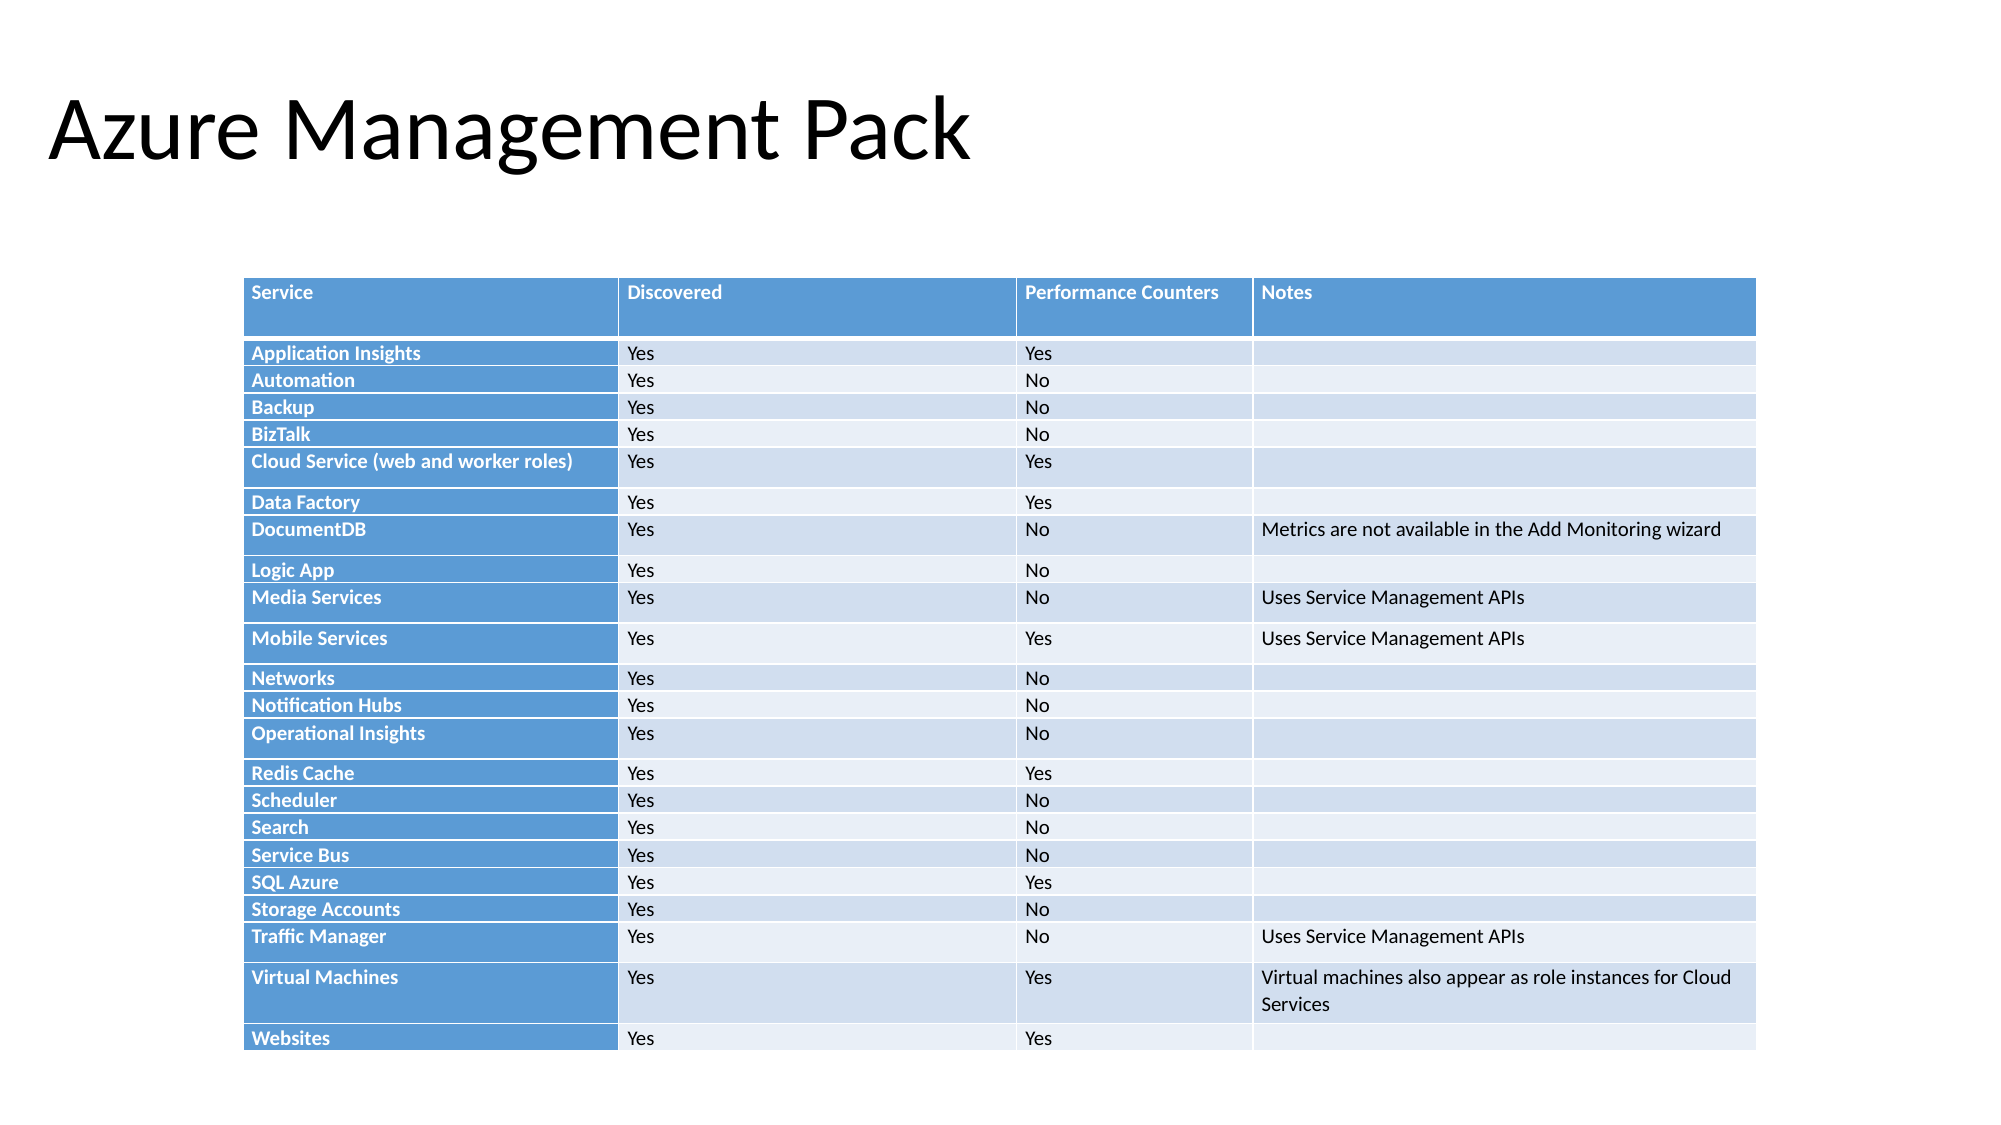

# Azure Management Pack
| Service | Discovered | Performance Counters | Notes |
| --- | --- | --- | --- |
| Application Insights | Yes | Yes |  |
| Automation | Yes | No |  |
| Backup | Yes | No |  |
| BizTalk | Yes | No |  |
| Cloud Service (web and worker roles) | Yes | Yes |  |
| Data Factory | Yes | Yes |  |
| DocumentDB | Yes | No | Metrics are not available in the Add Monitoring wizard |
| Logic App | Yes | No |  |
| Media Services | Yes | No | Uses Service Management APIs |
| Mobile Services | Yes | Yes | Uses Service Management APIs |
| Networks | Yes | No |  |
| Notification Hubs | Yes | No |  |
| Operational Insights | Yes | No |  |
| Redis Cache | Yes | Yes |  |
| Scheduler | Yes | No |  |
| Search | Yes | No |  |
| Service Bus | Yes | No |  |
| SQL Azure | Yes | Yes |  |
| Storage Accounts | Yes | No |  |
| Traffic Manager | Yes | No | Uses Service Management APIs |
| Virtual Machines | Yes | Yes | Virtual machines also appear as role instances for Cloud Services |
| Websites | Yes | Yes |  |